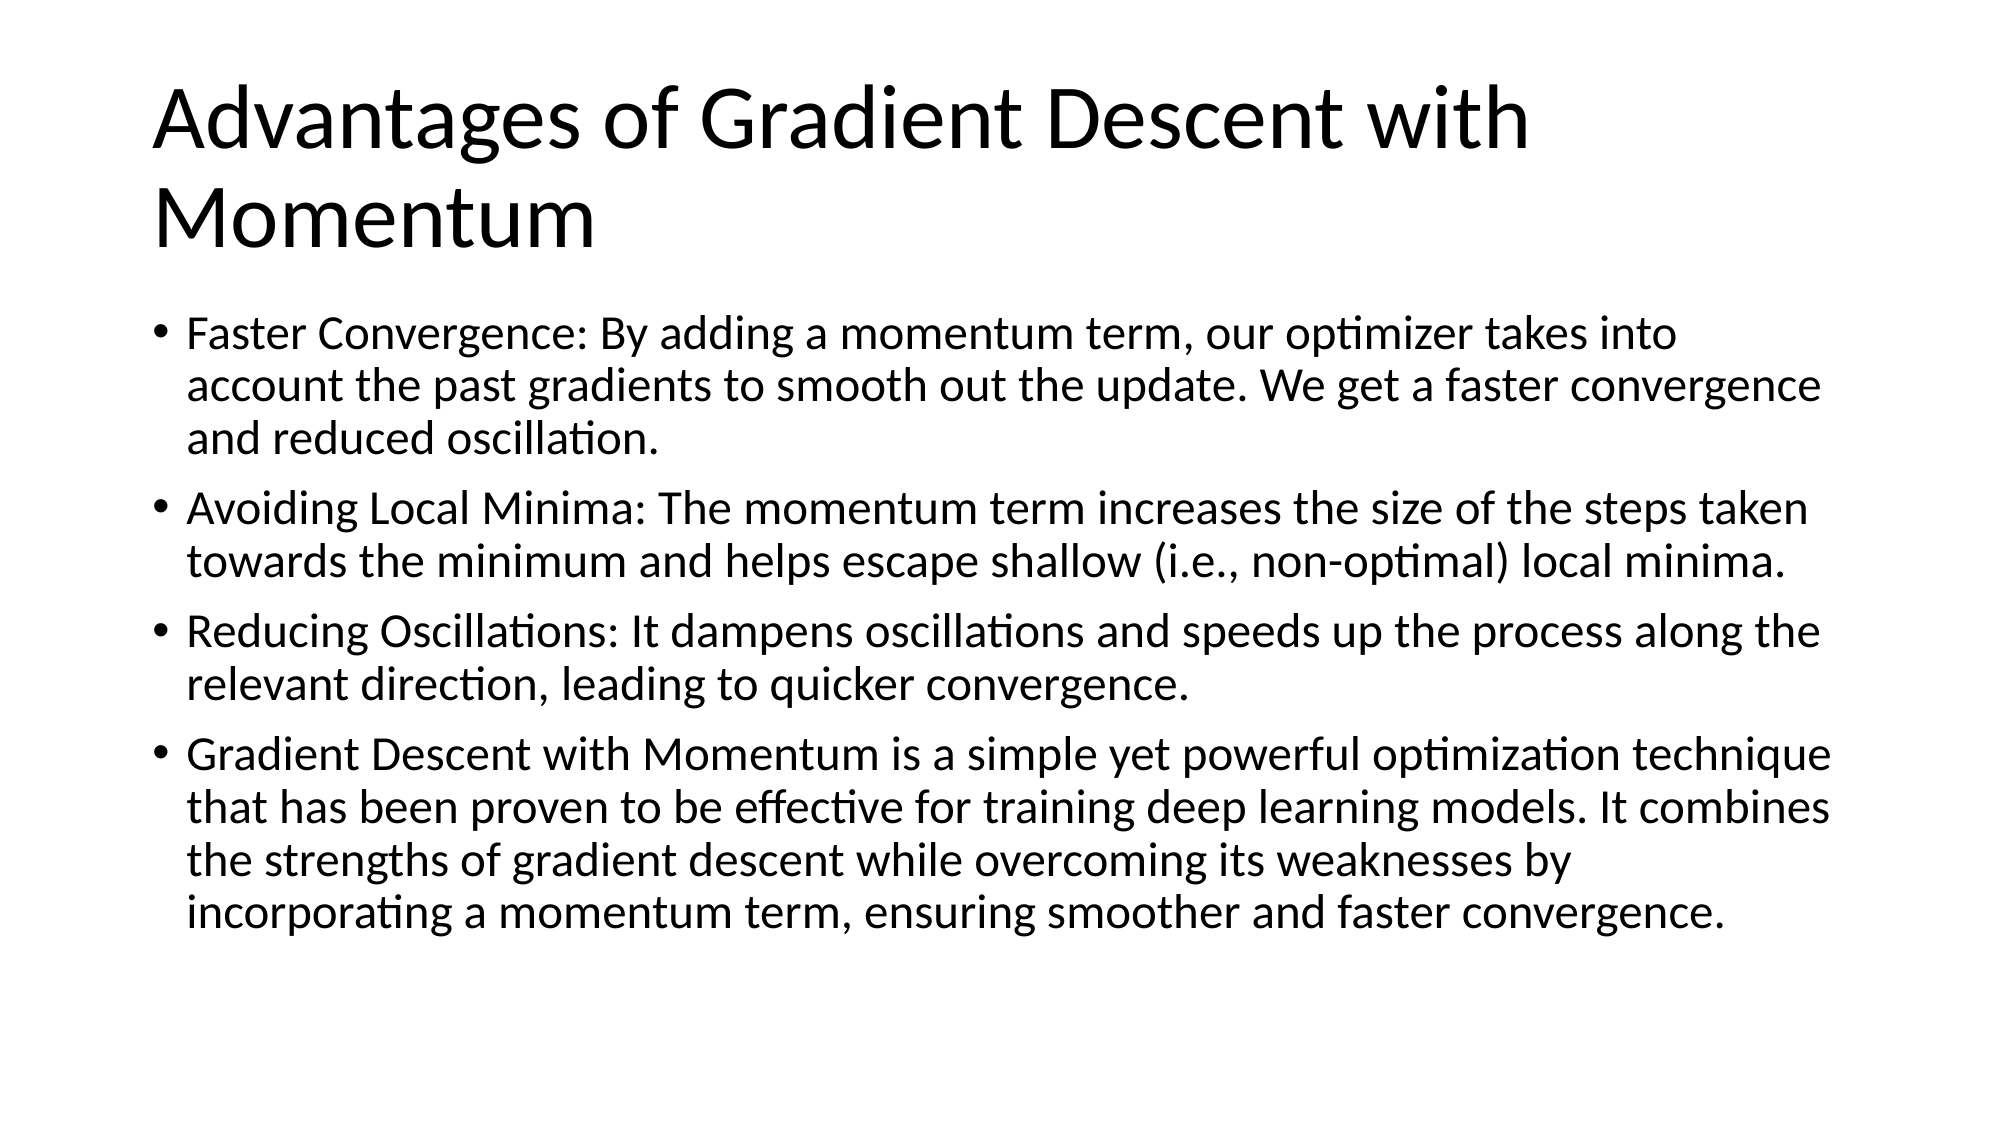

# Advantages of Gradient Descent with Momentum
Faster Convergence: By adding a momentum term, our optimizer takes into account the past gradients to smooth out the update. We get a faster convergence and reduced oscillation.
Avoiding Local Minima: The momentum term increases the size of the steps taken towards the minimum and helps escape shallow (i.e., non-optimal) local minima.
Reducing Oscillations: It dampens oscillations and speeds up the process along the relevant direction, leading to quicker convergence.
Gradient Descent with Momentum is a simple yet powerful optimization technique that has been proven to be effective for training deep learning models. It combines the strengths of gradient descent while overcoming its weaknesses by incorporating a momentum term, ensuring smoother and faster convergence.